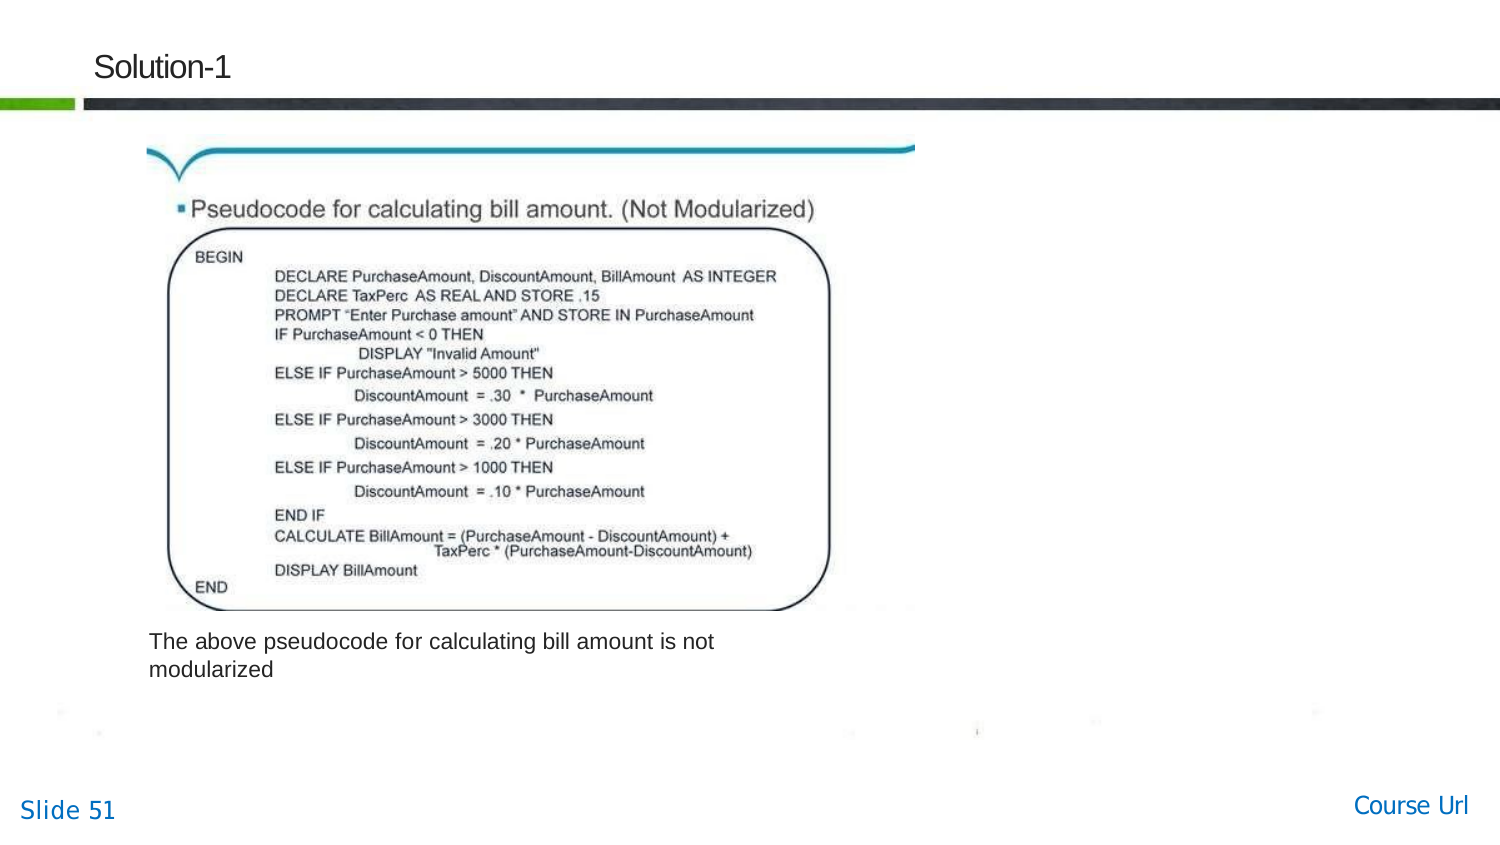

Solution-1

The above pseudocode for calculating bill amount is not modularized
Course Url
Slide 51